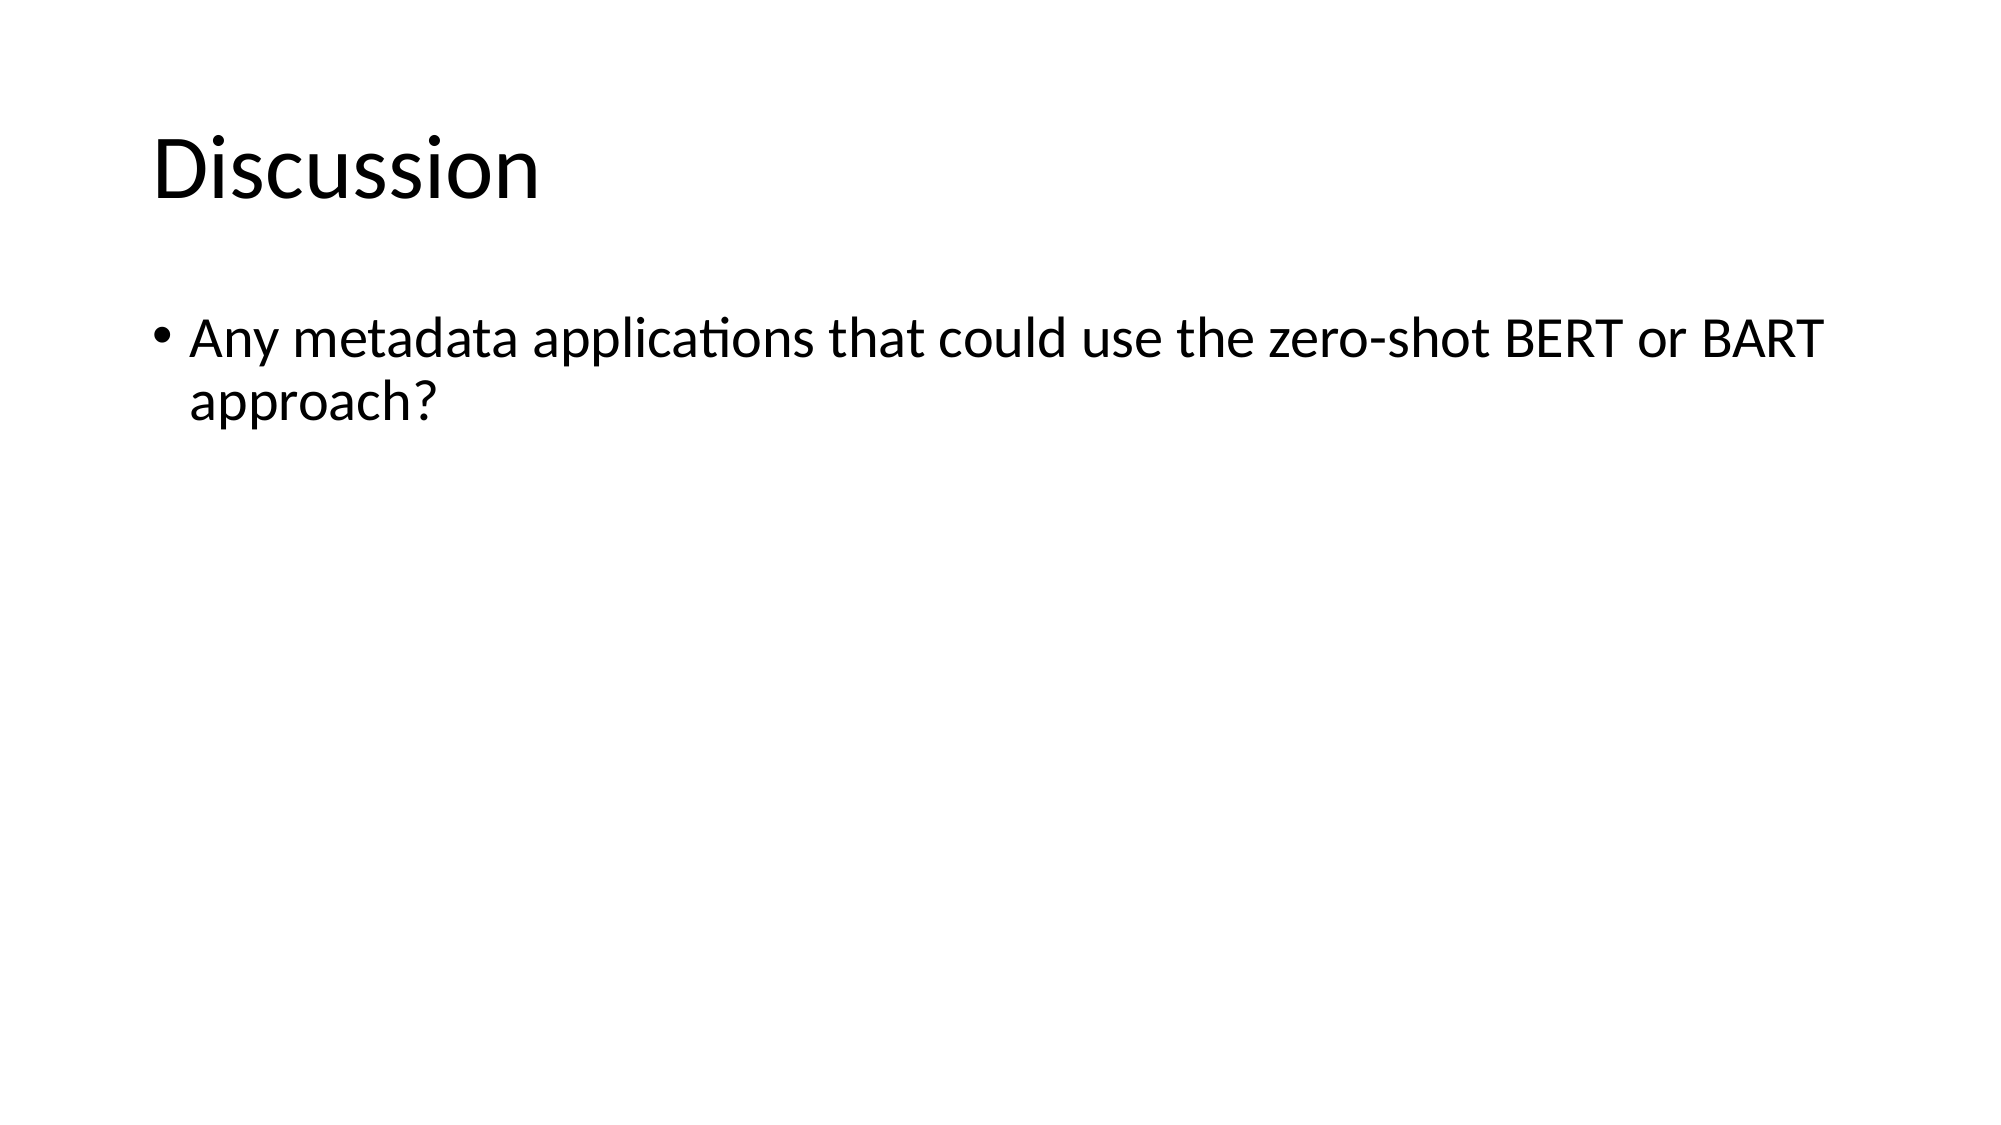

# Discussion
Any metadata applications that could use the zero-shot BERT or BART approach?